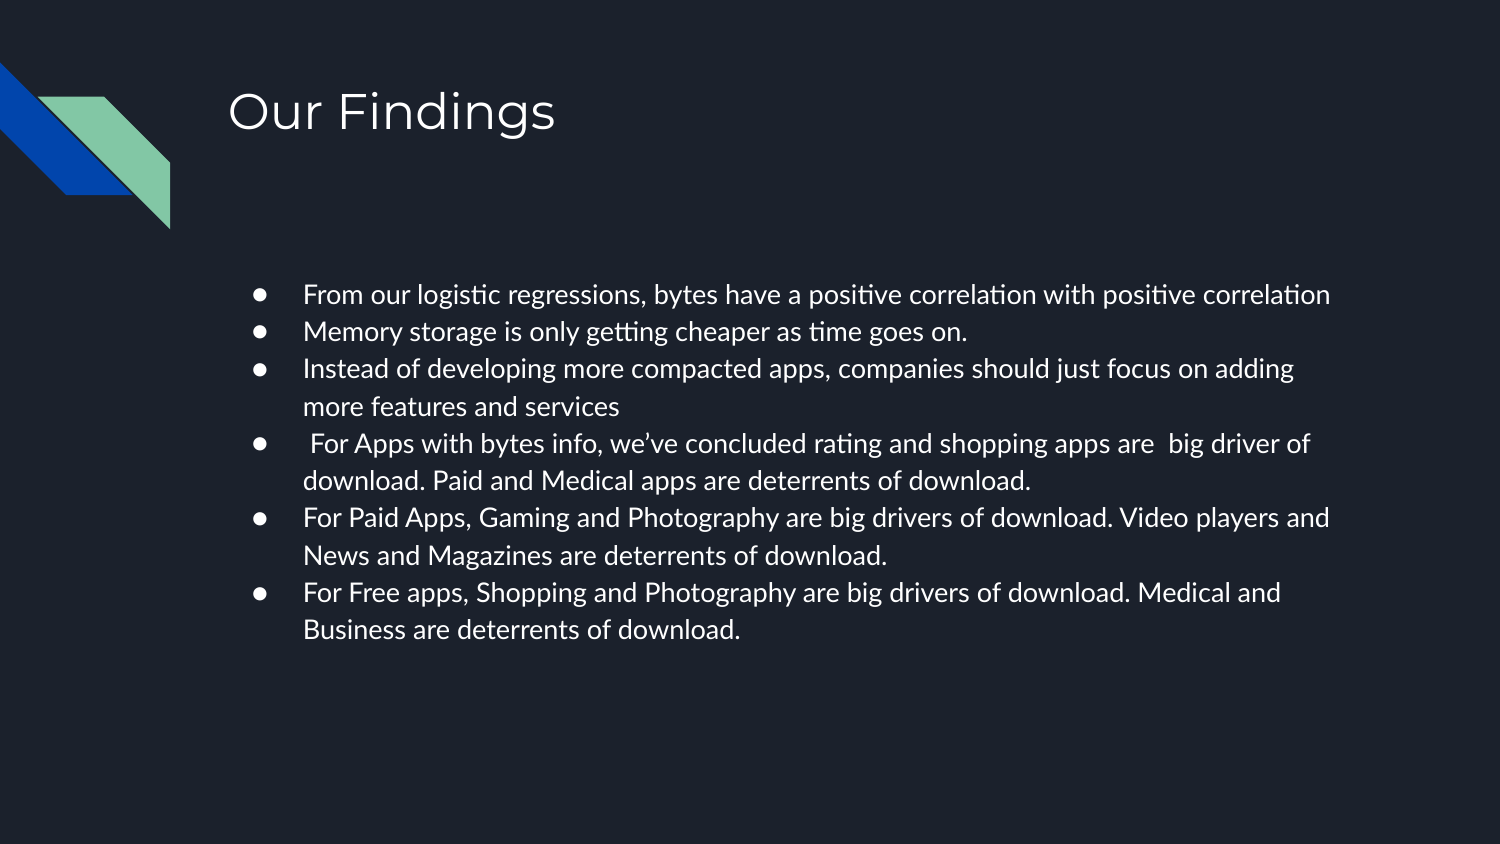

# Our Findings
From our logistic regressions, bytes have a positive correlation with positive correlation
Memory storage is only getting cheaper as time goes on.
Instead of developing more compacted apps, companies should just focus on adding more features and services
 For Apps with bytes info, we’ve concluded rating and shopping apps are  big driver of download. Paid and Medical apps are deterrents of download.
For Paid Apps, Gaming and Photography are big drivers of download. Video players and News and Magazines are deterrents of download.
For Free apps, Shopping and Photography are big drivers of download. Medical and Business are deterrents of download.